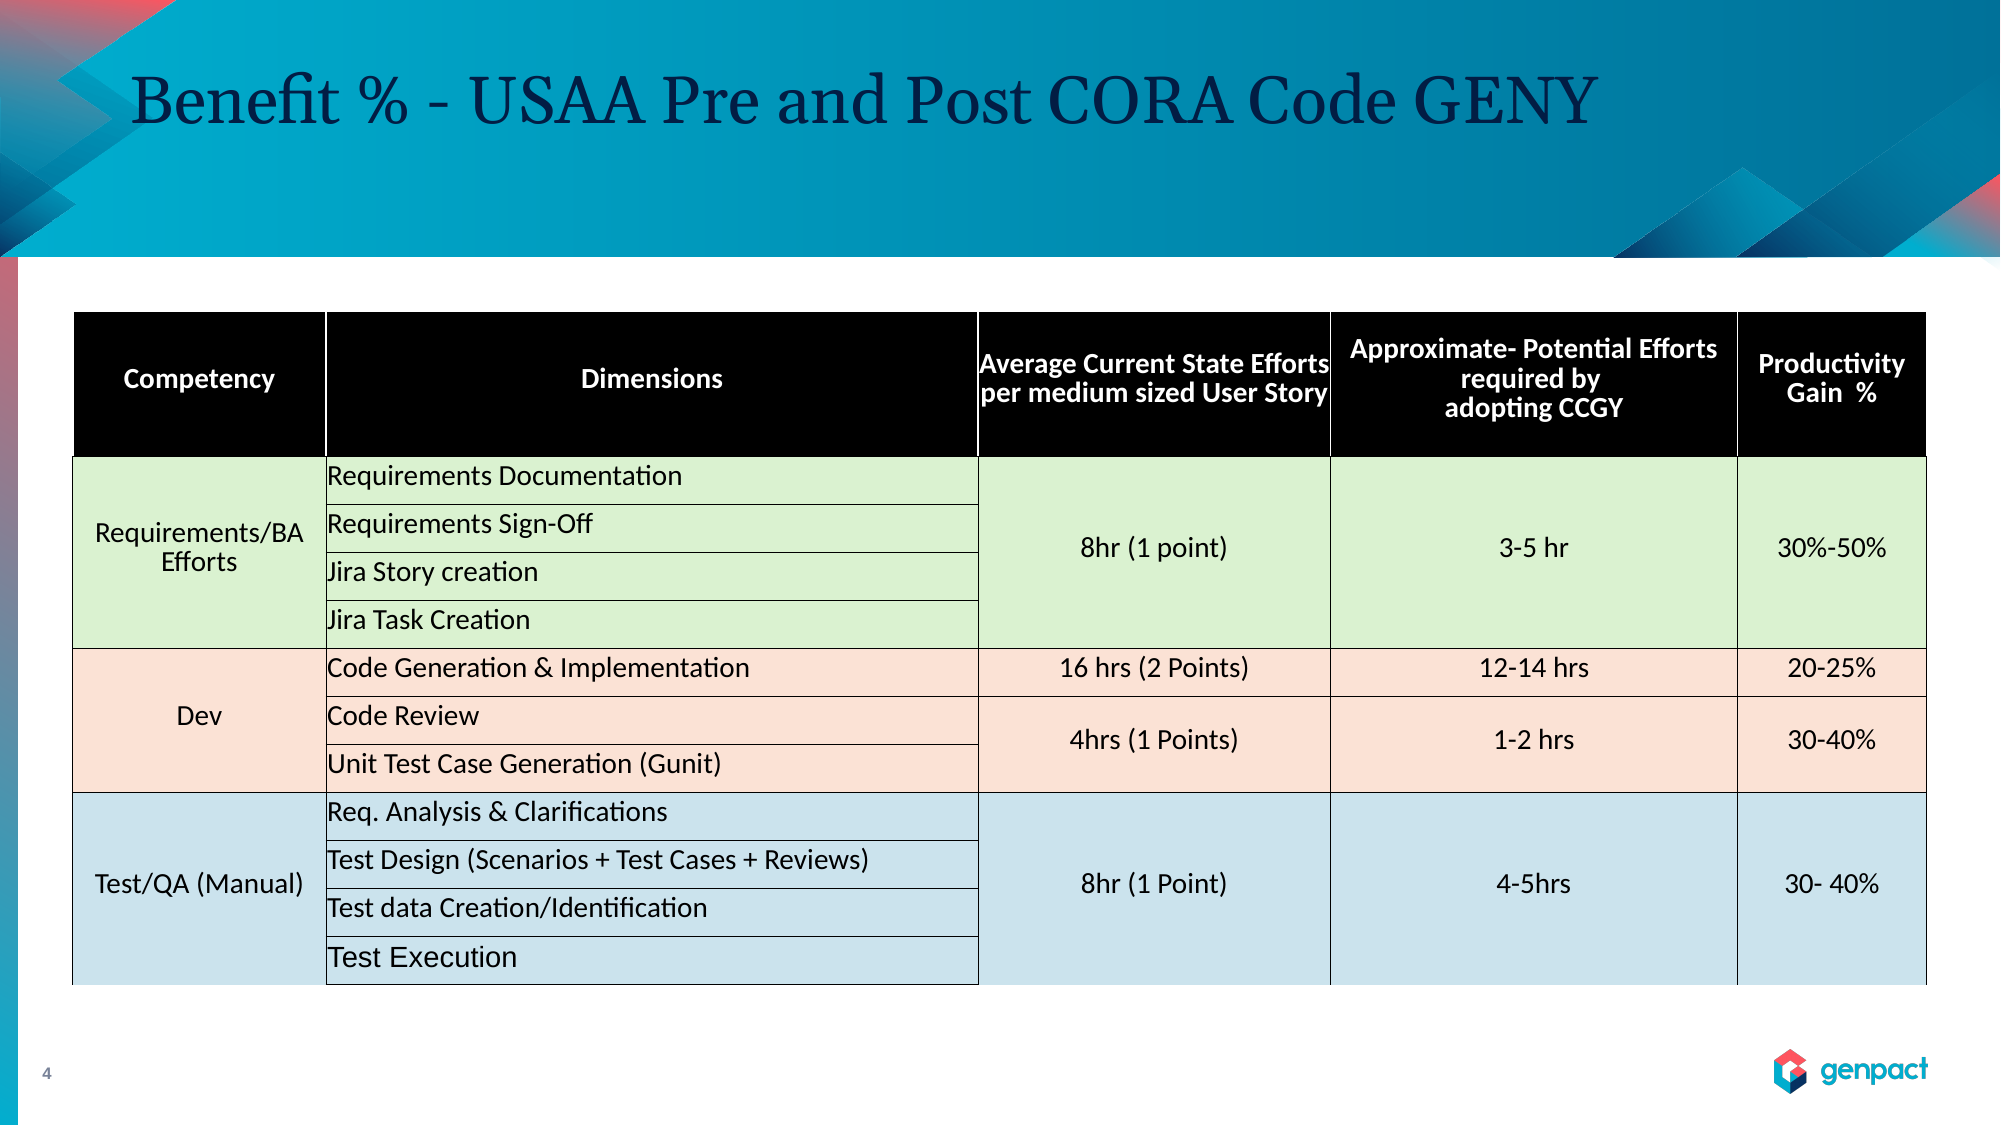

# Benefit % - USAA Pre and Post CORA Code GENY
| Competency | Dimensions | Average Current State Efforts per medium sized User Story | Approximate- Potential Efforts required by adopting CCGY | Productivity Gain % |
| --- | --- | --- | --- | --- |
| Requirements/BA Efforts | Requirements Documentation | 8hr (1 point) | 3-5 hr | 30%-50% |
|  | Requirements Sign-Off |  |  |  |
|  | Jira Story creation |  |  |  |
|  | Jira Task Creation |  |  |  |
| Dev | Code Generation & Implementation | 16 hrs (2 Points) | 12-14 hrs | 20-25% |
|  | Code Review | 4hrs (1 Points) | 1-2 hrs | 30-40% |
|  | Unit Test Case Generation (Gunit) |  |  |  |
| Test/QA (Manual) | Req. Analysis & Clarifications | 8hr (1 Point) | 4-5hrs | 30- 40% |
|  | Test Design (Scenarios + Test Cases + Reviews) |  |  |  |
|  | Test data Creation/Identification |  |  |  |
|  | Test Execution |  |  |  |